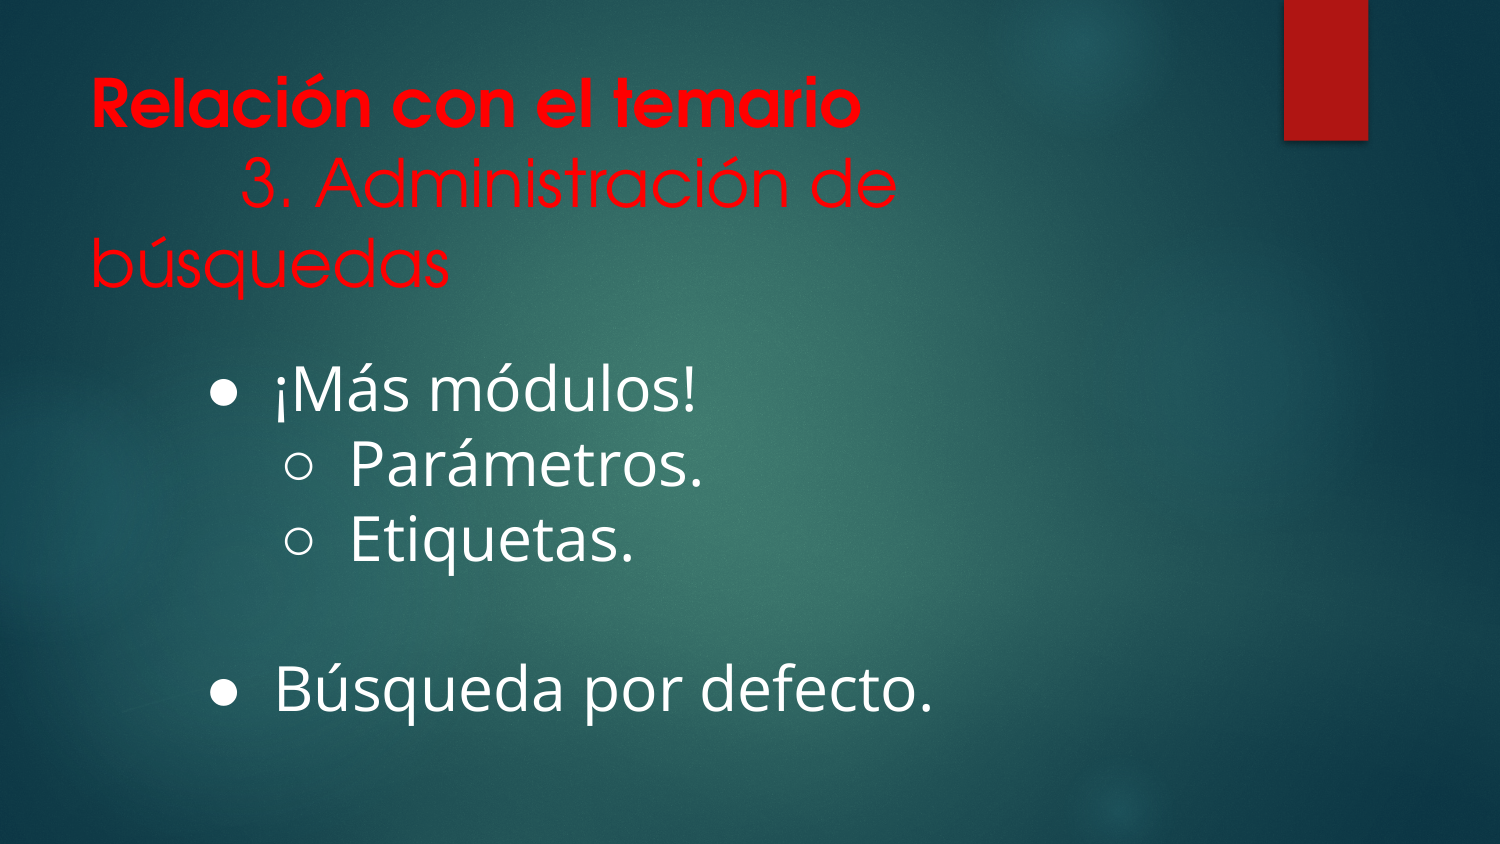

# Relación con el temario
	3. Administración de búsquedas

¡Más módulos!
Parámetros.
Etiquetas.

Búsqueda por defecto.